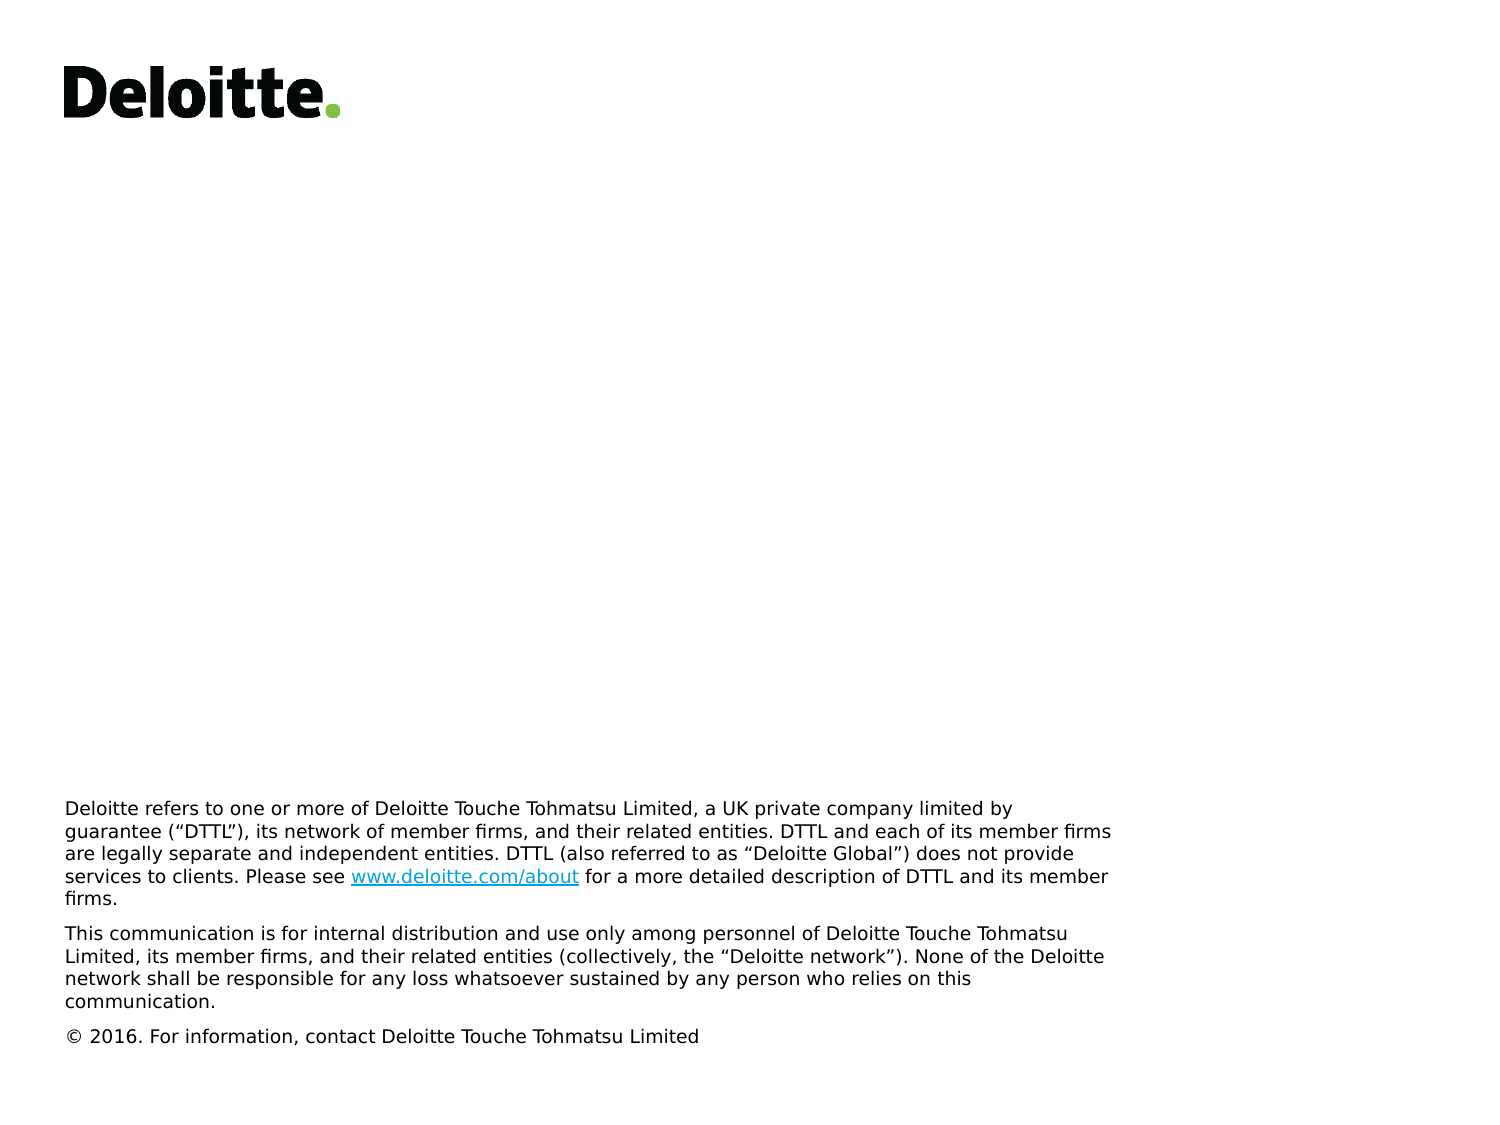

Deloitte refers to one or more of Deloitte Touche Tohmatsu Limited, a UK private company limited by guarantee (“DTTL”), its network of member firms, and their related entities. DTTL and each of its member firms are legally separate and independent entities. DTTL (also referred to as “Deloitte Global”) does not provide services to clients. Please see www.deloitte.com/about for a more detailed description of DTTL and its member firms.
This communication is for internal distribution and use only among personnel of Deloitte Touche Tohmatsu Limited, its member firms, and their related entities (collectively, the “Deloitte network”). None of the Deloitte network shall be responsible for any loss whatsoever sustained by any person who relies on this communication.
© 2016. For information, contact Deloitte Touche Tohmatsu Limited